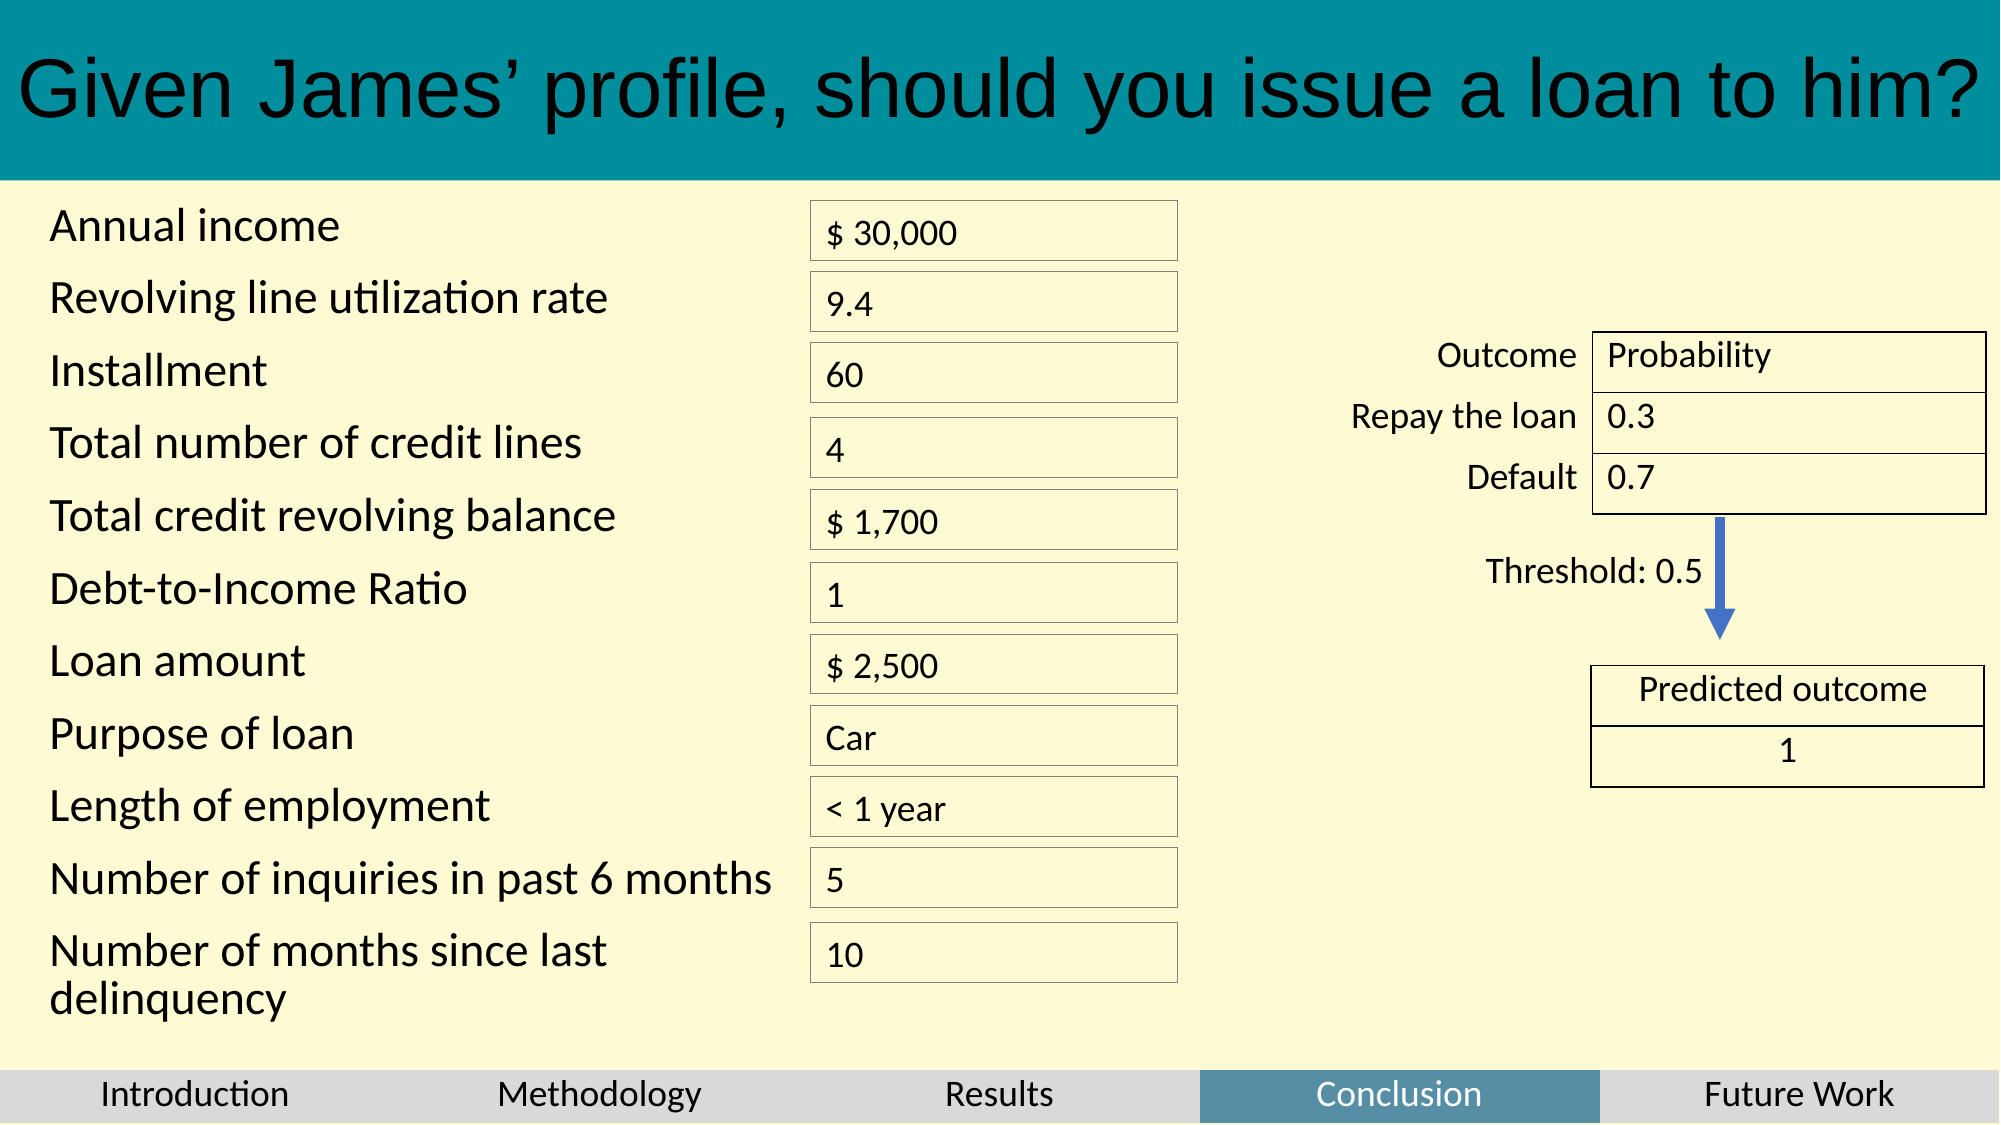

Given James’ profile, should you issue a loan to him?
| Annual income |
| --- |
| Revolving line utilization rate |
| Installment |
| Total number of credit lines |
| Total credit revolving balance |
| Debt-to-Income Ratio |
| Loan amount |
| Purpose of loan |
| Length of employment |
| Number of inquiries in past 6 months |
| Number of months since last delinquency |
$ 30,000
9.4
| Outcome | Probability |
| --- | --- |
| Repay the loan | 0.3 |
| Default | 0.7 |
60
4
$ 1,700
Threshold: 0.5
1
$ 2,500
| Predicted outcome |
| --- |
| 1 |
Car
< 1 year
5
10
| Introduction | Methodology | Results | Conclusion | Future Work |
| --- | --- | --- | --- | --- |